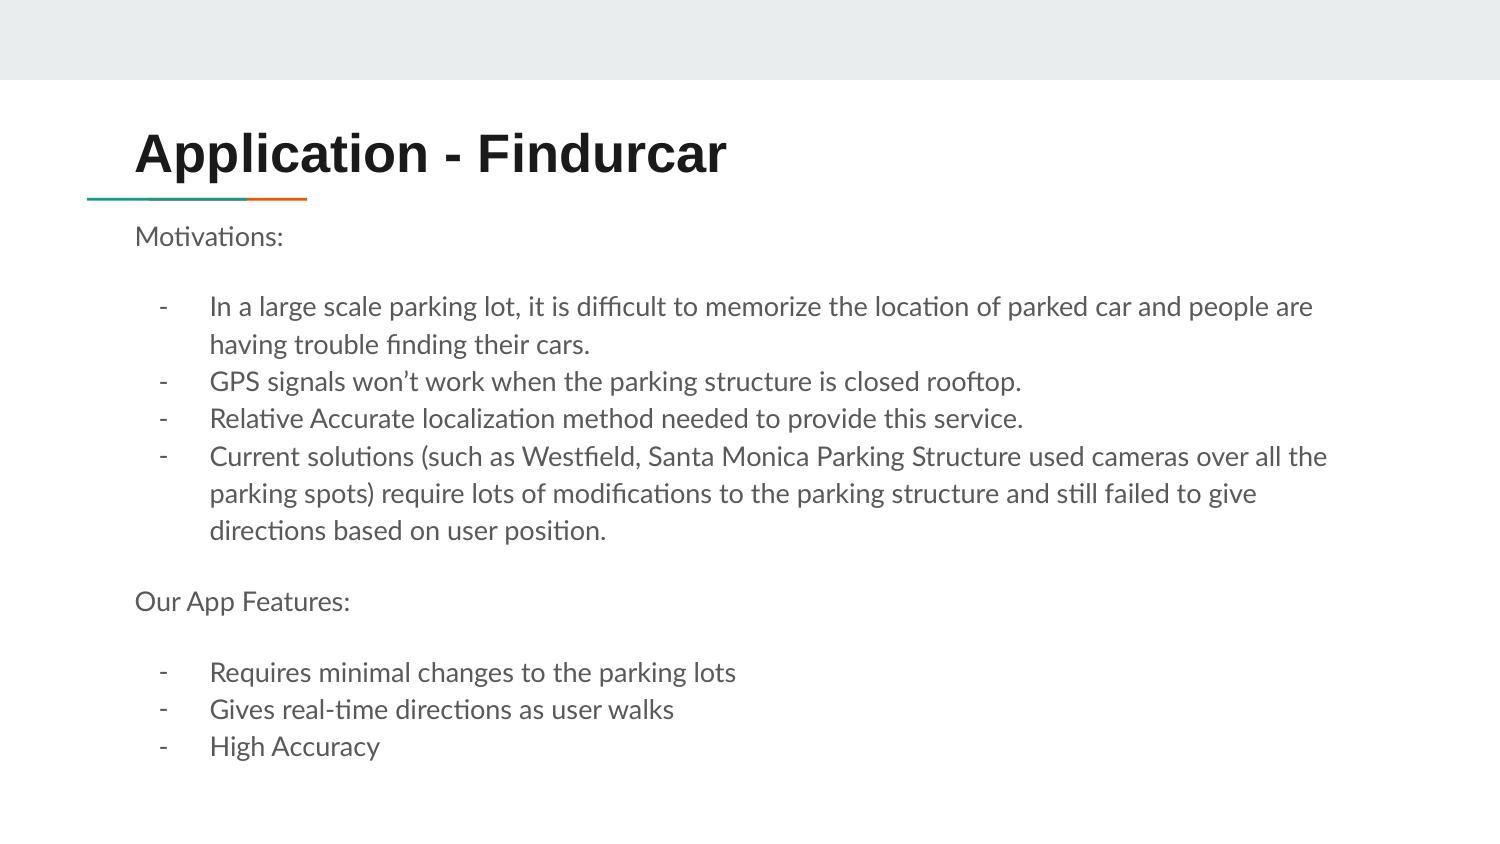

# Application - Findurcar
Motivations:
In a large scale parking lot, it is difficult to memorize the location of parked car and people are having trouble finding their cars.
GPS signals won’t work when the parking structure is closed rooftop.
Relative Accurate localization method needed to provide this service.
Current solutions (such as Westfield, Santa Monica Parking Structure used cameras over all the parking spots) require lots of modifications to the parking structure and still failed to give directions based on user position.
Our App Features:
Requires minimal changes to the parking lots
Gives real-time directions as user walks
High Accuracy